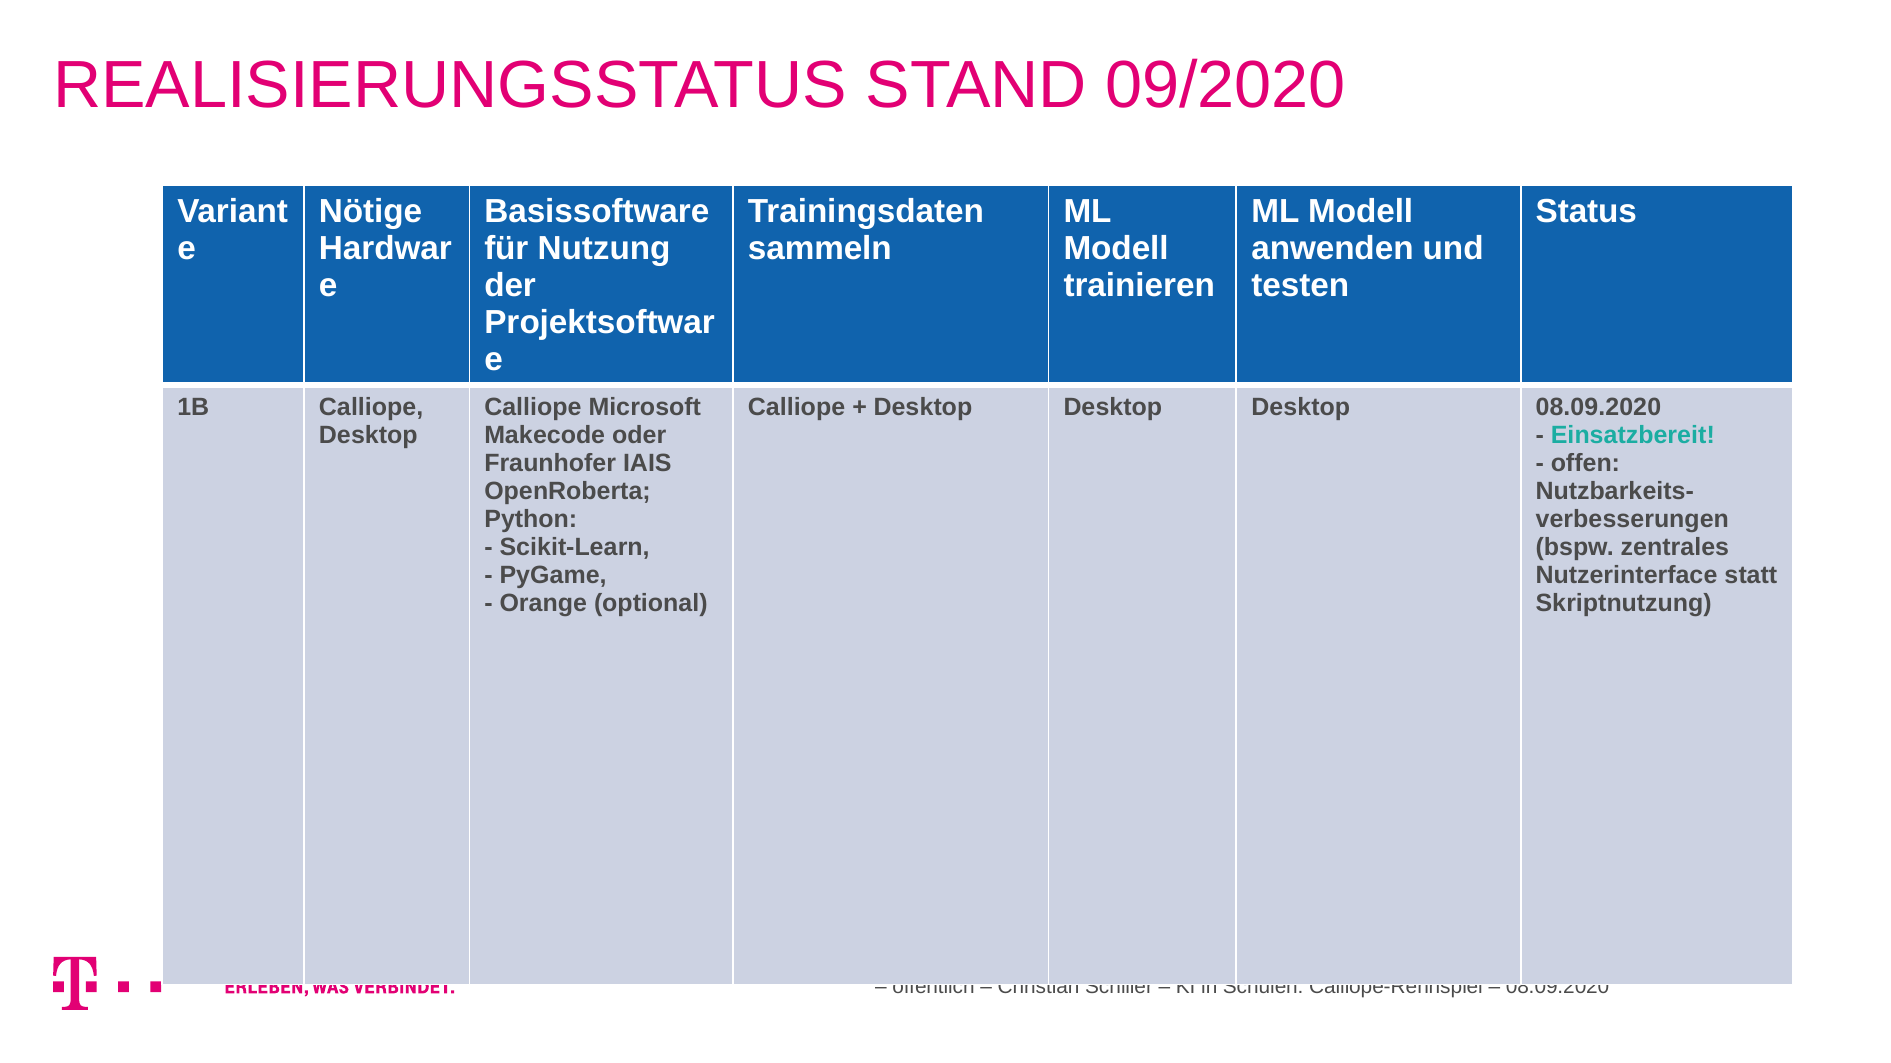

# Realisierungsstatus Stand 09/2020
| Variante | Nötige Hardware | Basissoftware für Nutzung der Projektsoftware | Trainingsdaten sammeln | ML Modell trainieren | ML Modell anwenden und testen | Status |
| --- | --- | --- | --- | --- | --- | --- |
| 1B | Calliope, Desktop | Calliope Microsoft Makecode oder Fraunhofer IAIS OpenRoberta; Python: - Scikit-Learn, - PyGame, - Orange (optional) | Calliope + Desktop | Desktop | Desktop | 08.09.2020 - Einsatzbereit! - offen: Nutzbarkeits-verbesserungen (bspw. zentrales Nutzerinterface statt Skriptnutzung) |
– öffentlich – Christian Schiller – KI in Schulen: Calliope-Rennspiel – 08.09.2020